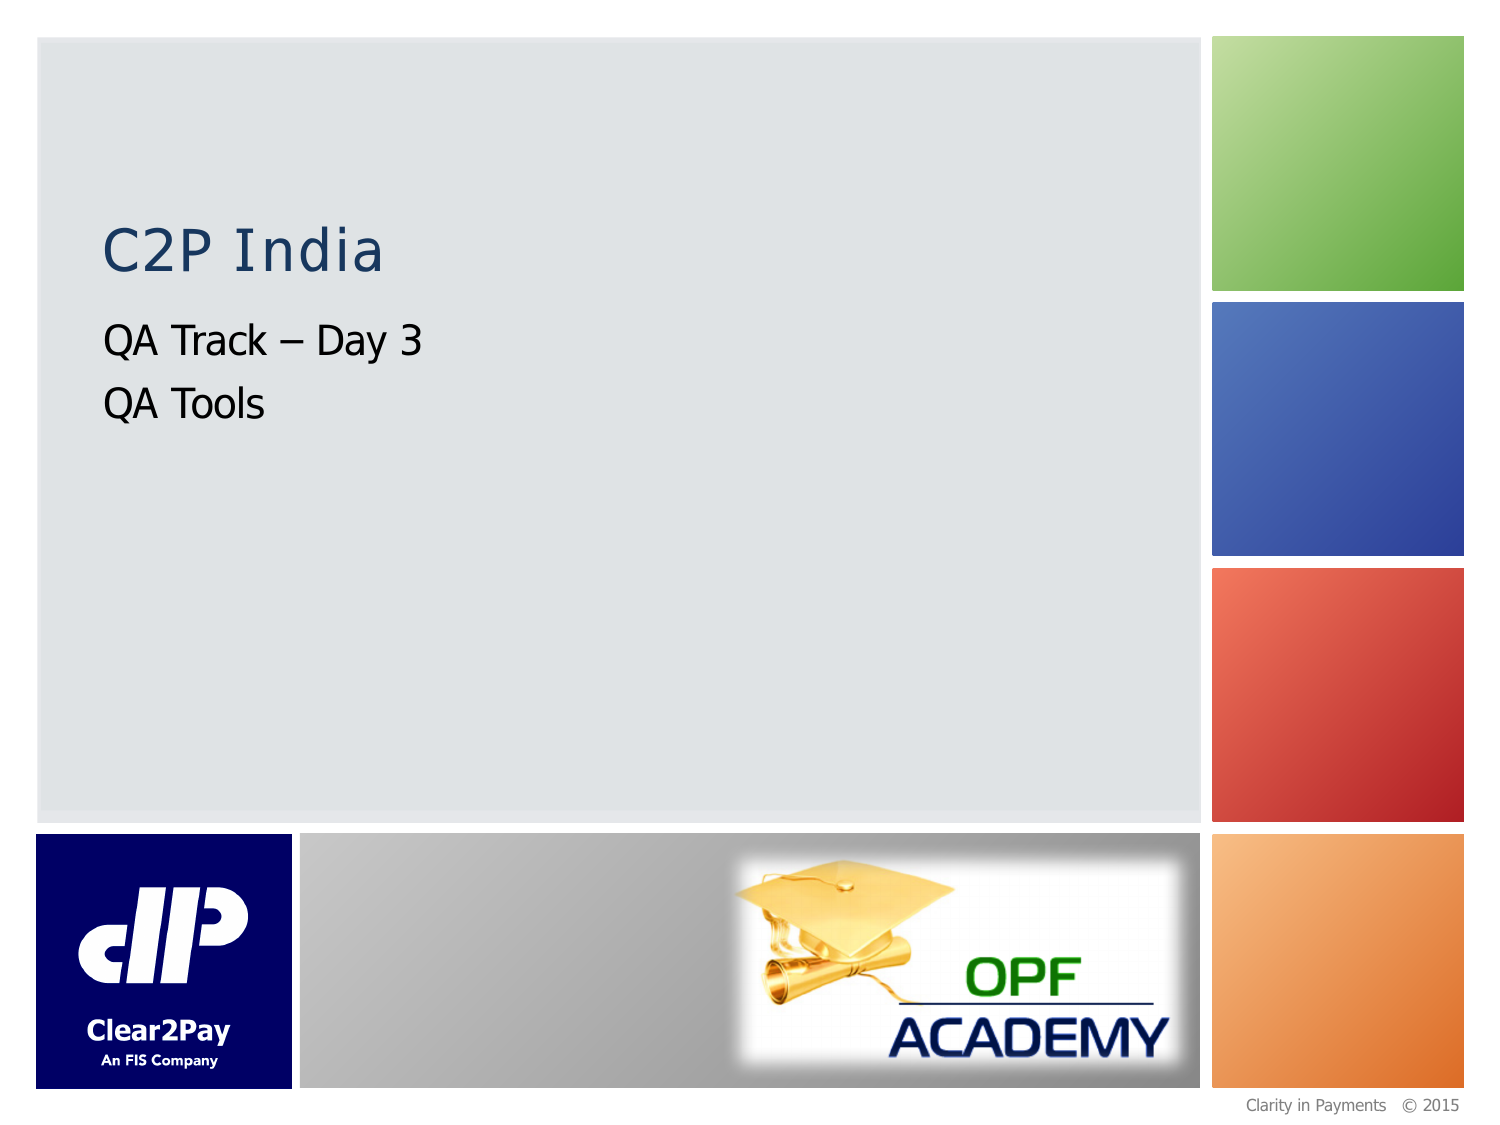

# C2P India
QA Track – Day 3
QA Tools